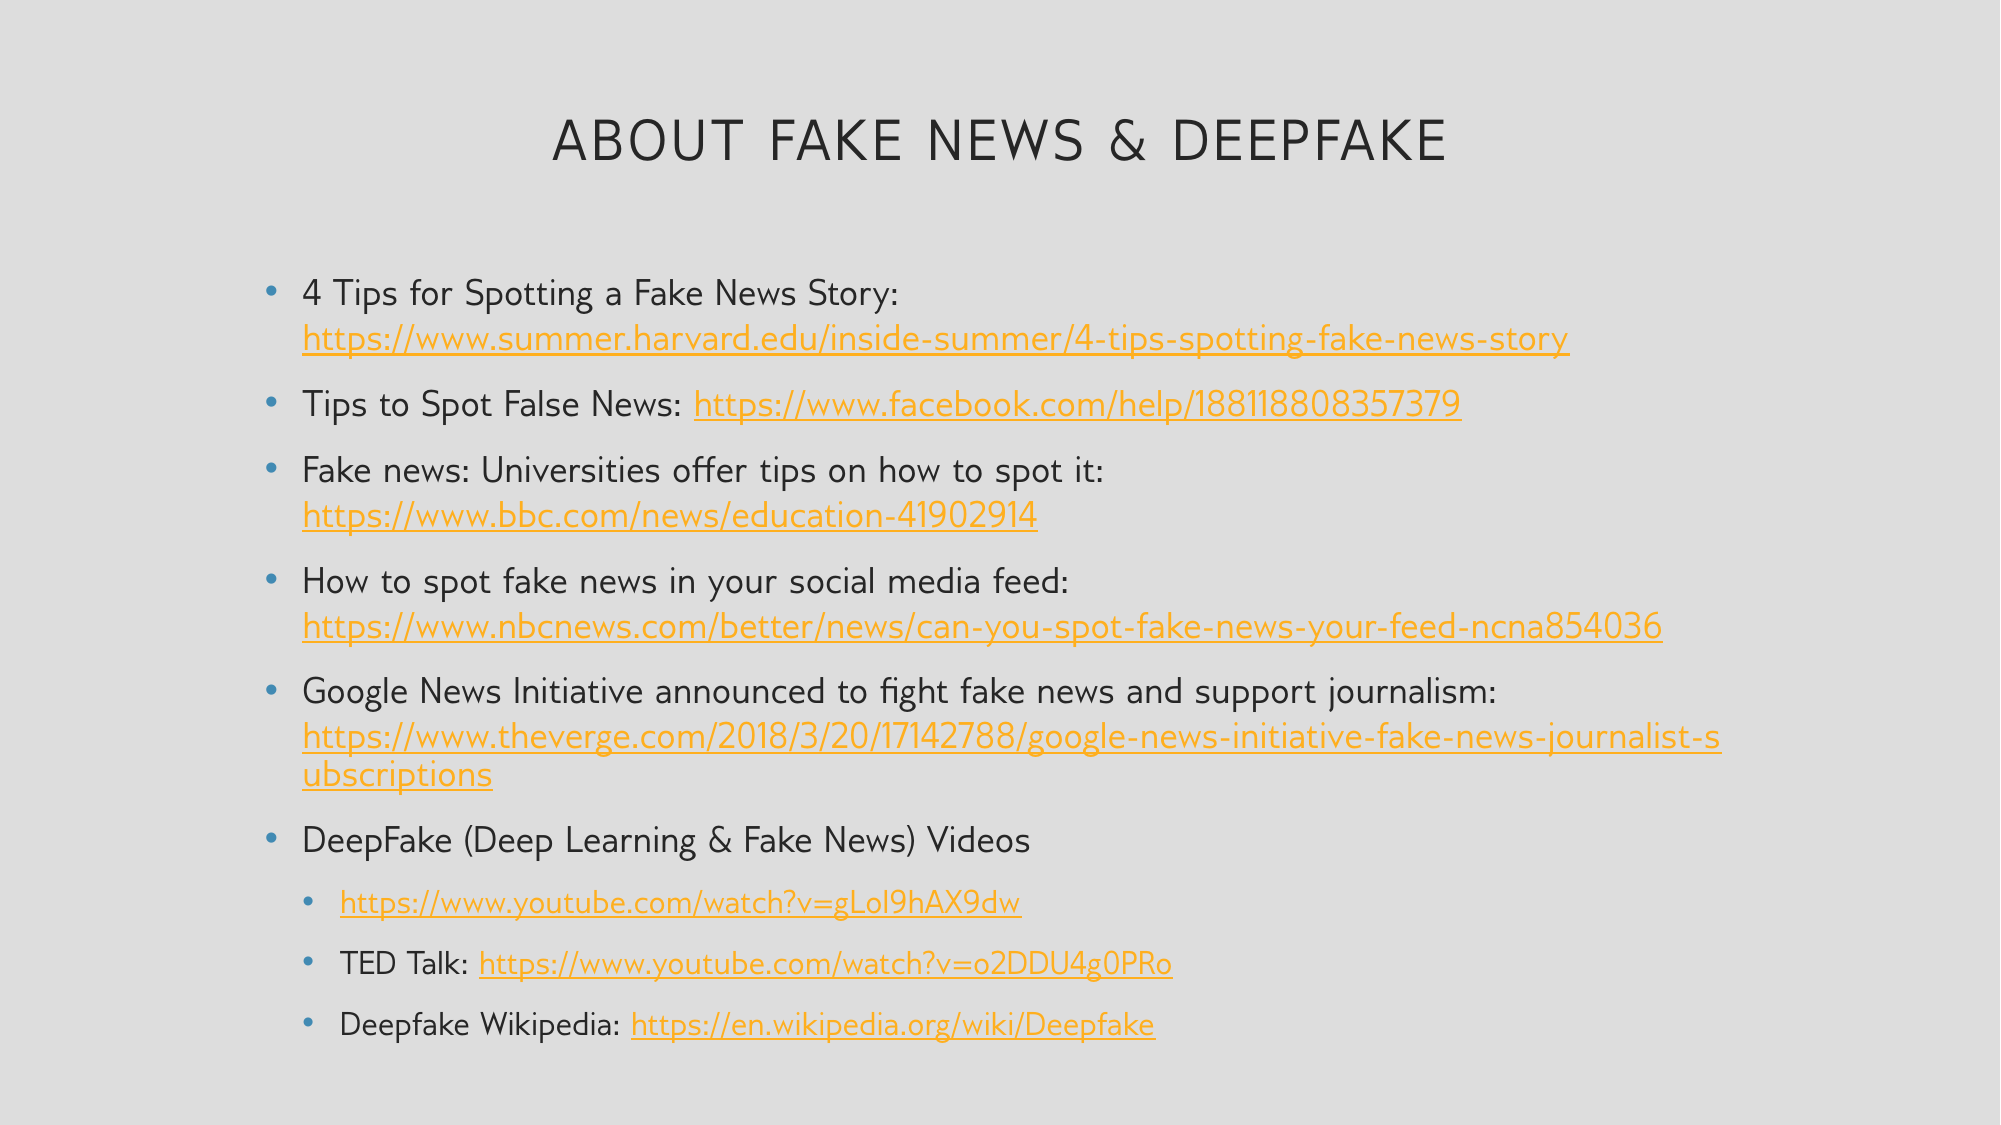

# About Fake News & Deepfake
4 Tips for Spotting a Fake News Story: https://www.summer.harvard.edu/inside-summer/4-tips-spotting-fake-news-story
Tips to Spot False News: https://www.facebook.com/help/188118808357379
Fake news: Universities offer tips on how to spot it: https://www.bbc.com/news/education-41902914
How to spot fake news in your social media feed: https://www.nbcnews.com/better/news/can-you-spot-fake-news-your-feed-ncna854036
Google News Initiative announced to fight fake news and support journalism: https://www.theverge.com/2018/3/20/17142788/google-news-initiative-fake-news-journalist-subscriptions
DeepFake (Deep Learning & Fake News) Videos
https://www.youtube.com/watch?v=gLoI9hAX9dw
TED Talk: https://www.youtube.com/watch?v=o2DDU4g0PRo
Deepfake Wikipedia: https://en.wikipedia.org/wiki/Deepfake